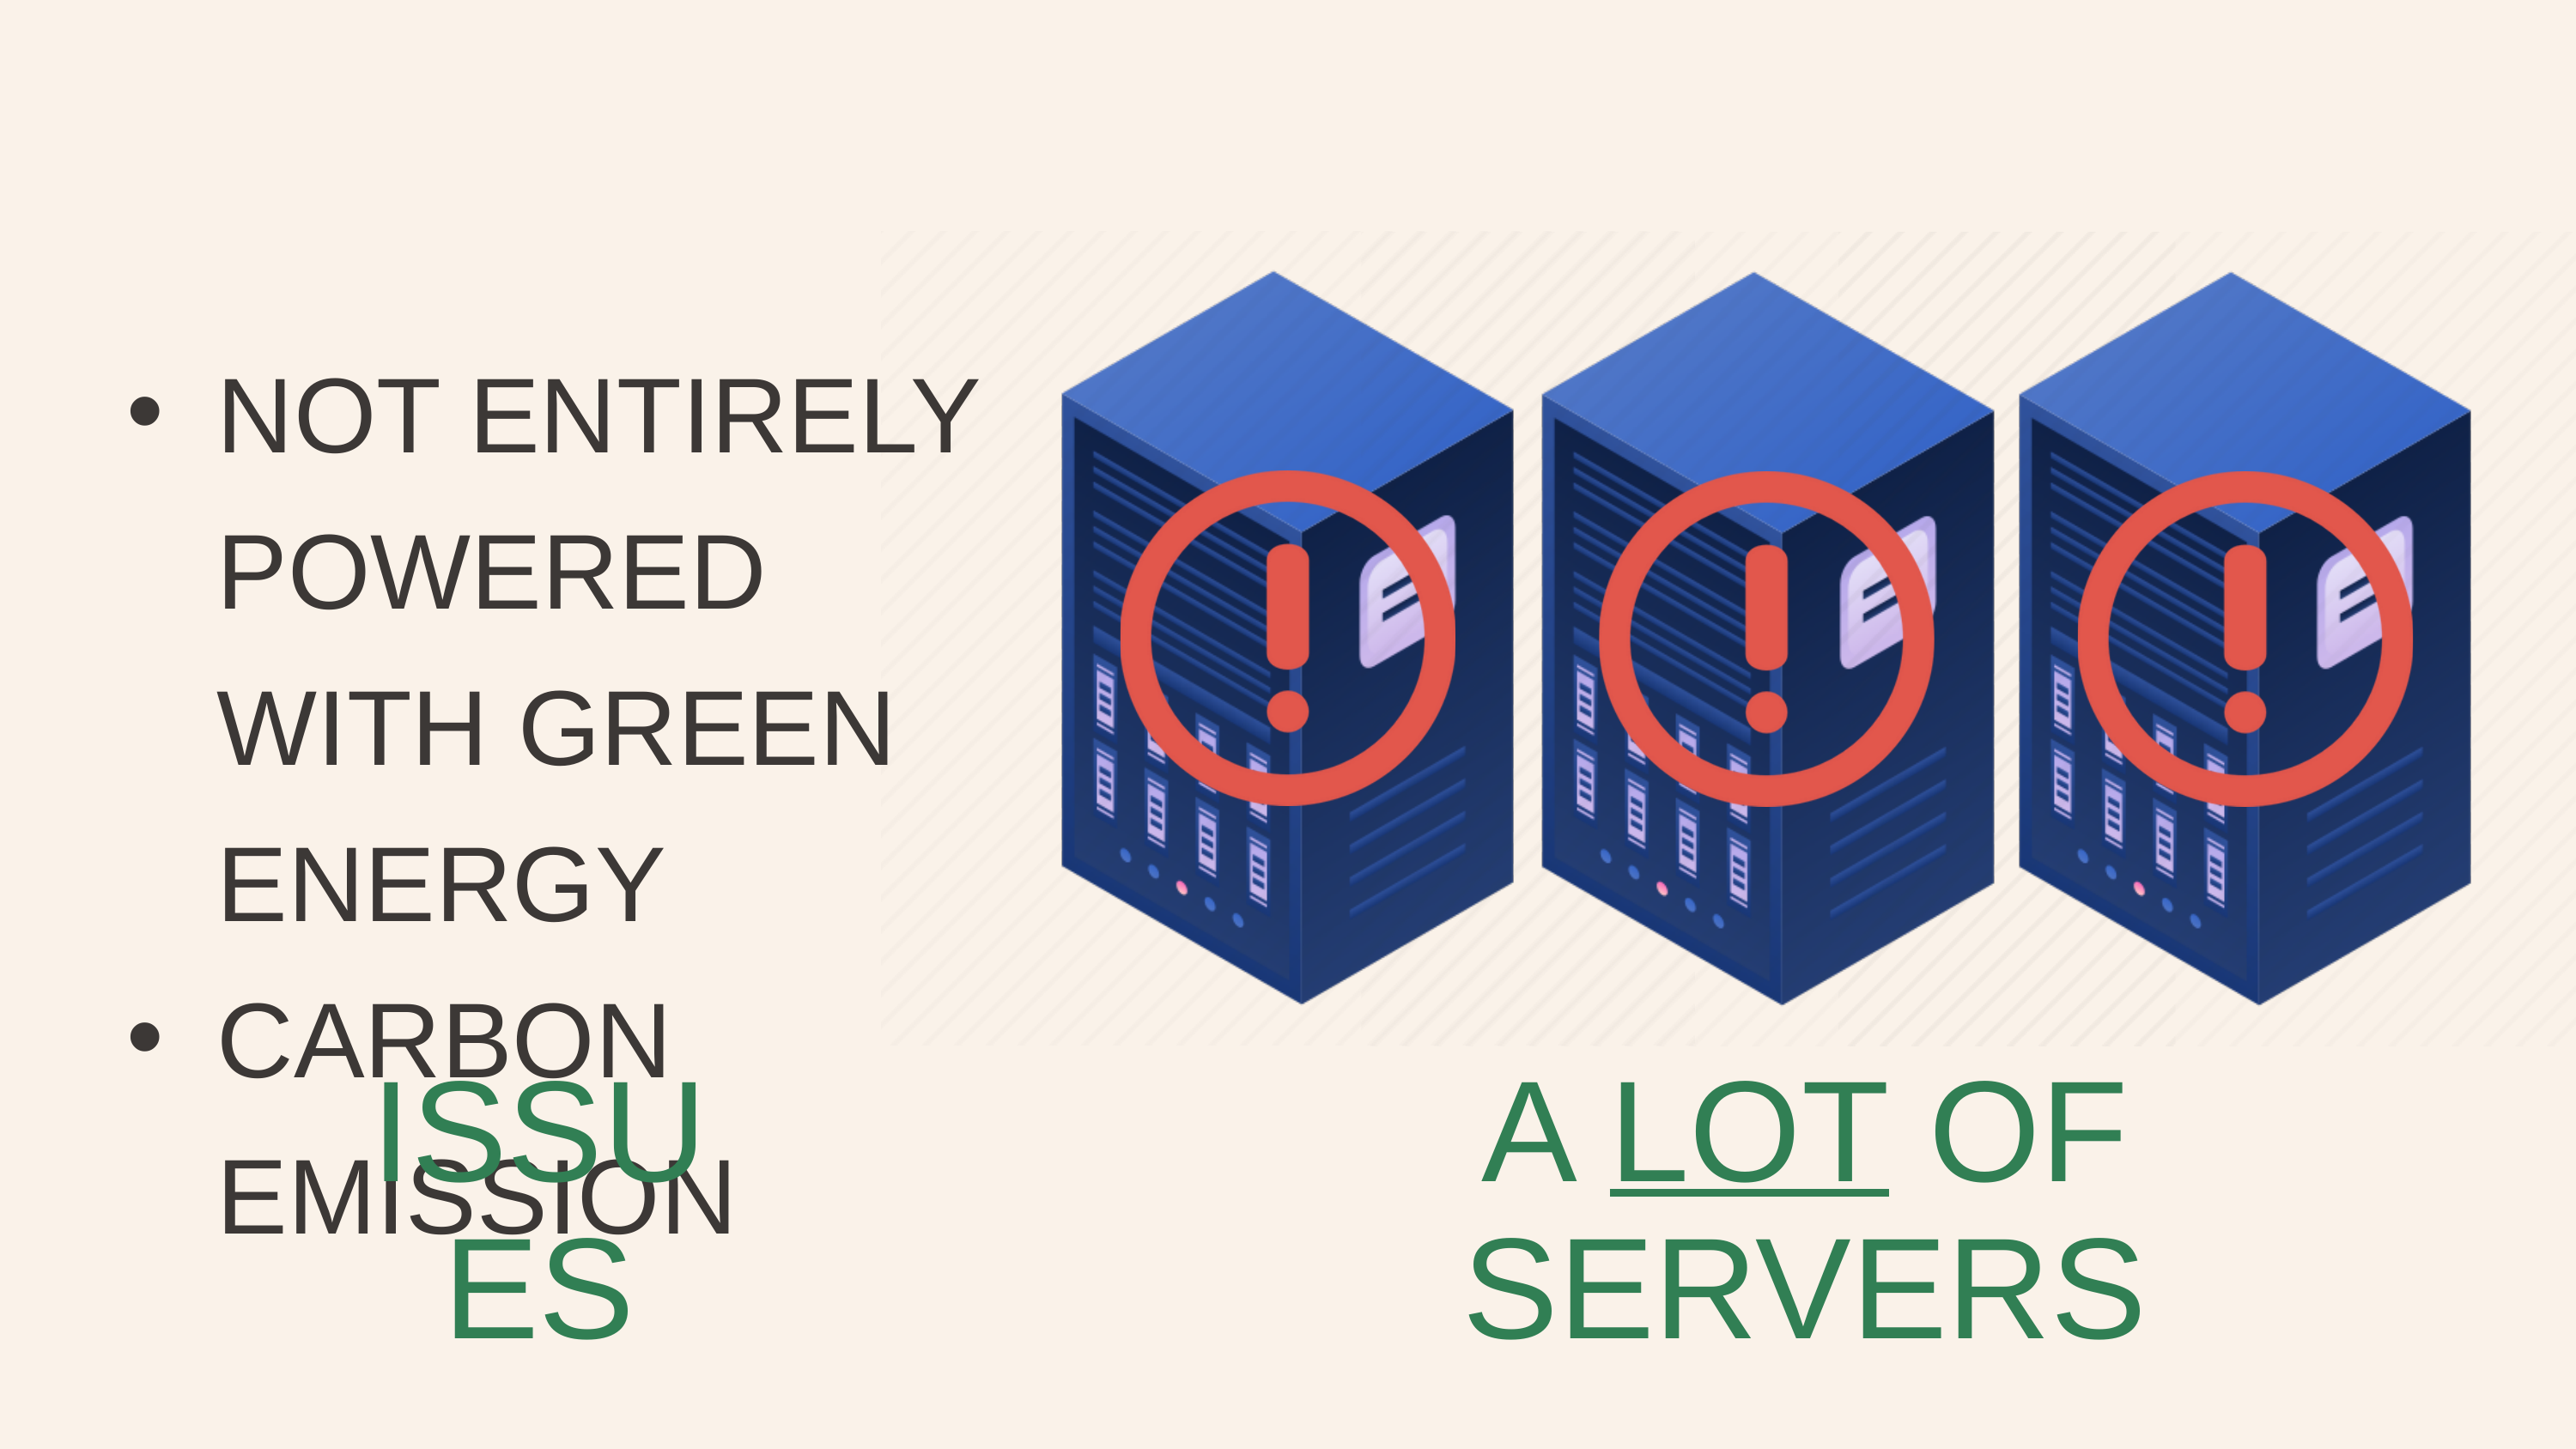

NOT ENTIRELY POWERED WITH GREEN ENERGY
CARBON EMISSION

A LOT OF SERVERS
ISSUES